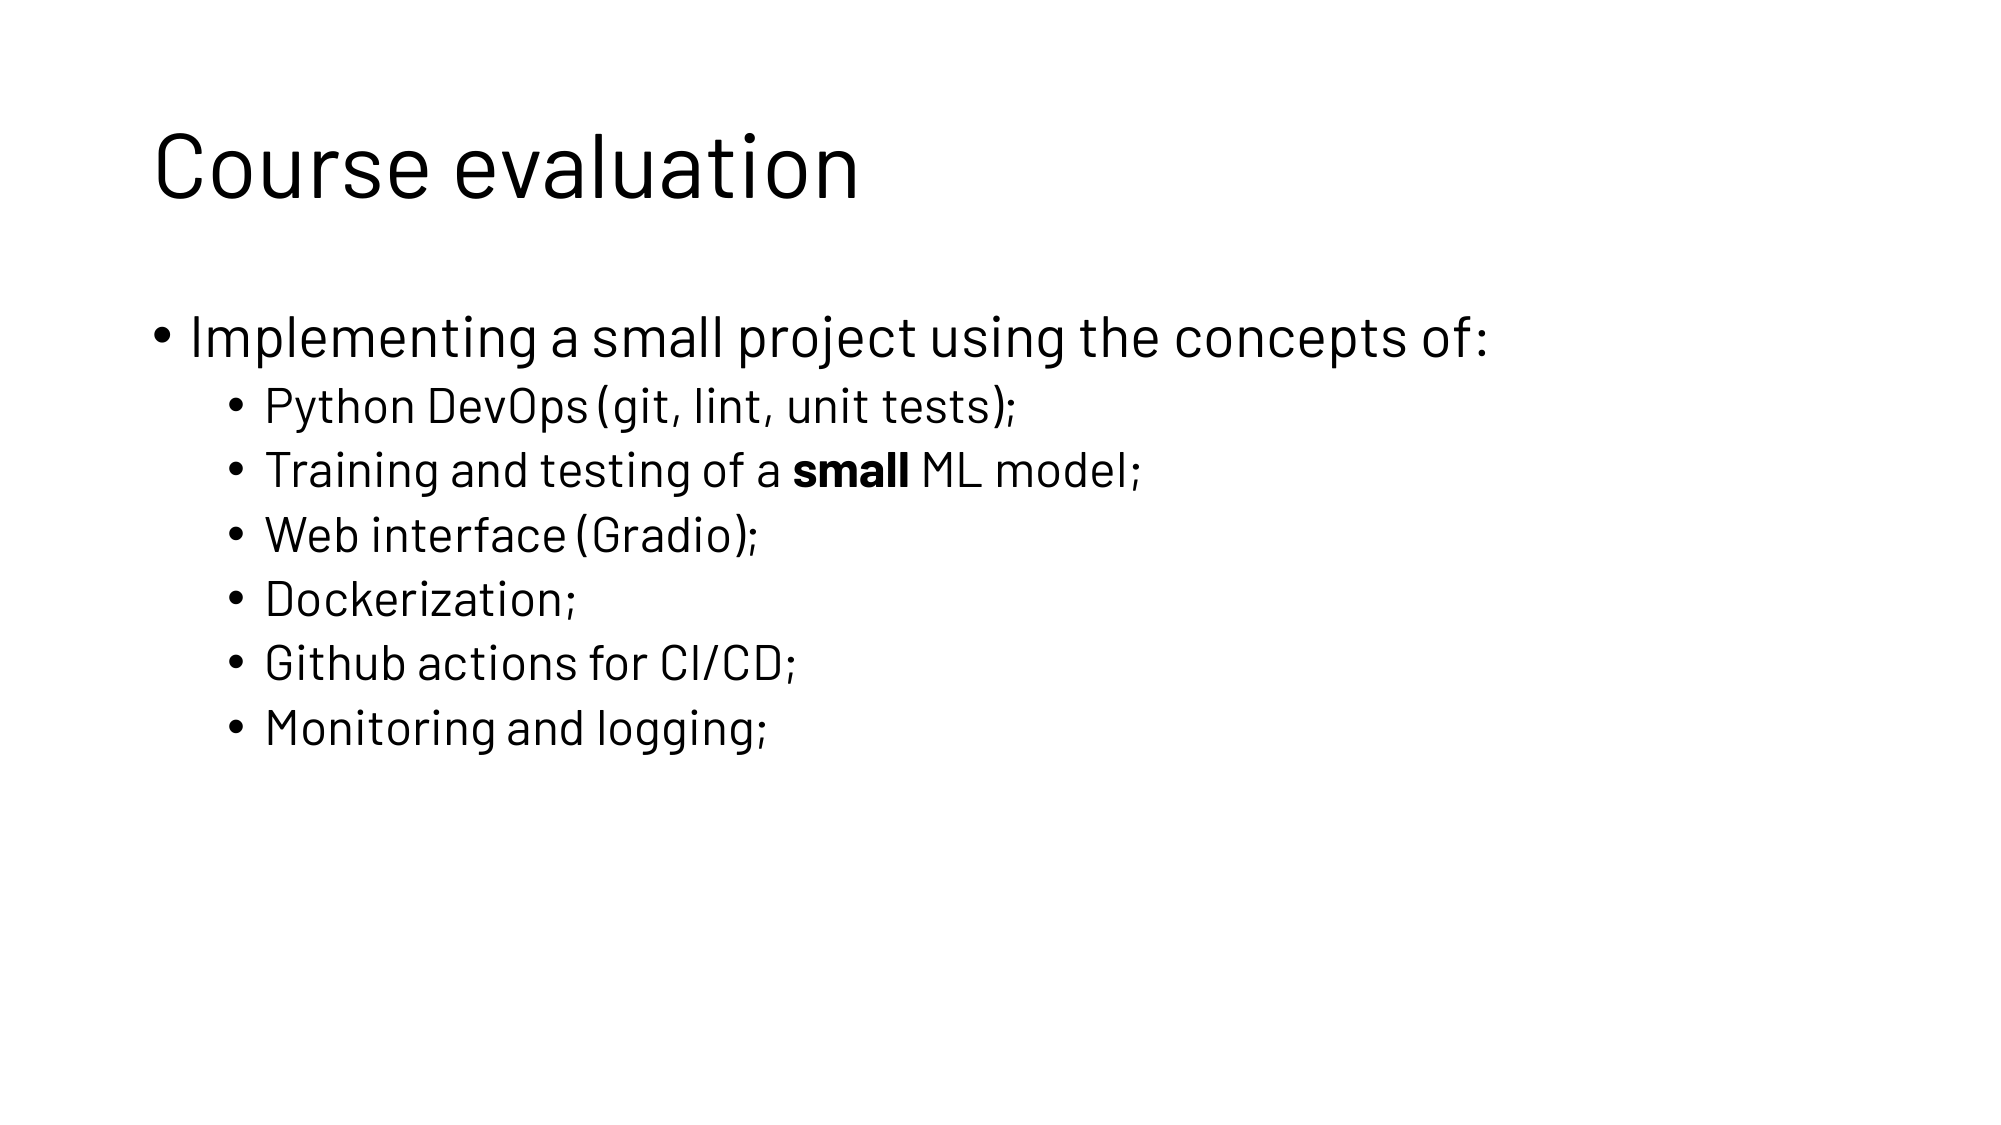

# Course evaluation
Implementing a small project using the concepts of:
Python DevOps (git, lint, unit tests);
Training and testing of a small ML model;
Web interface (Gradio);
Dockerization;
Github actions for CI/CD;
Monitoring and logging;